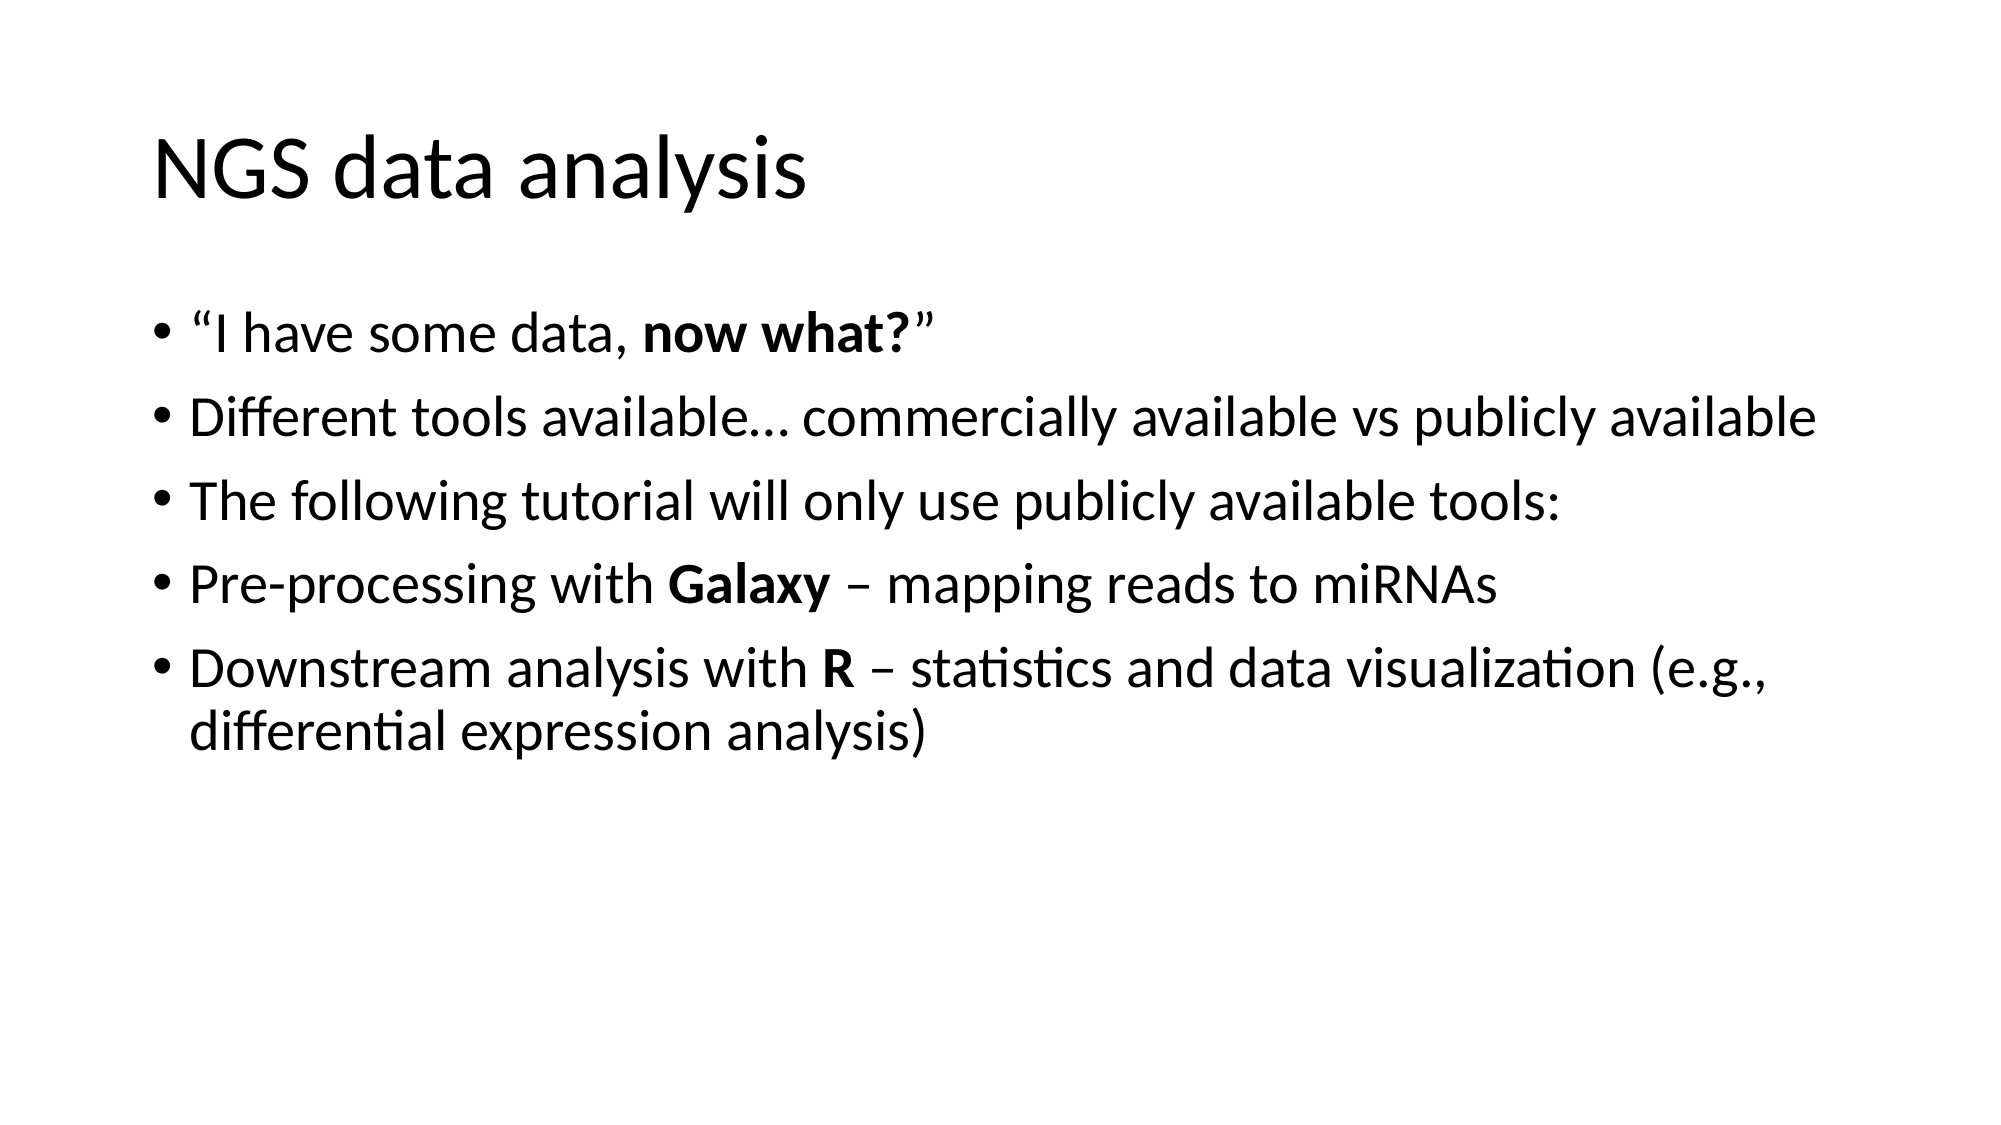

# NGS data analysis
“I have some data, now what?”
Different tools available… commercially available vs publicly available
The following tutorial will only use publicly available tools:
Pre-processing with Galaxy – mapping reads to miRNAs
Downstream analysis with R – statistics and data visualization (e.g., differential expression analysis)